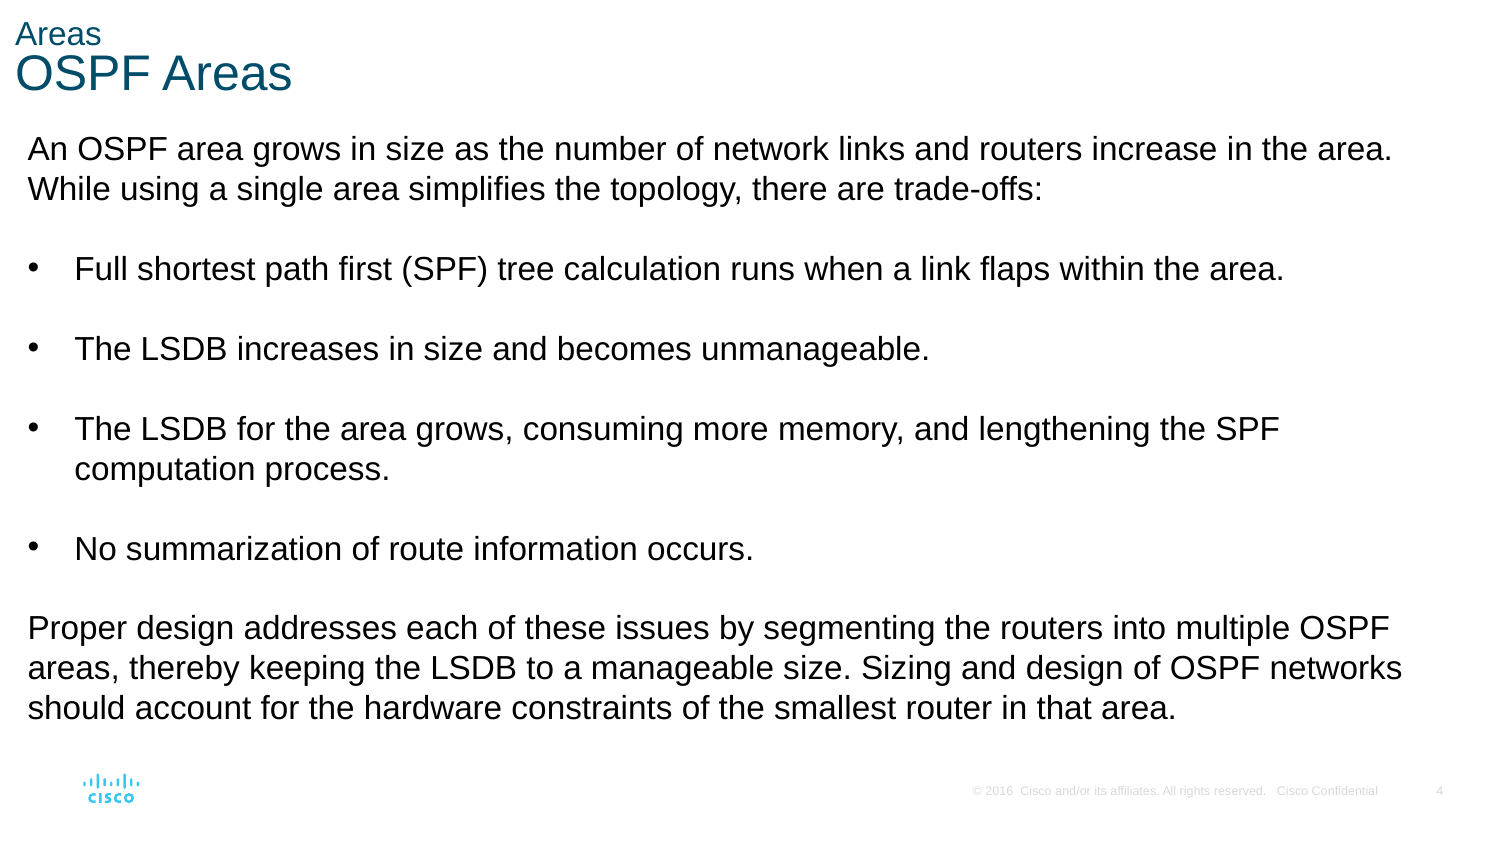

# Areas OSPF Areas
An OSPF area grows in size as the number of network links and routers increase in the area. While using a single area simplifies the topology, there are trade-offs:

Full shortest path first (SPF) tree calculation runs when a link flaps within the area.

The LSDB increases in size and becomes unmanageable.

The LSDB for the area grows, consuming more memory, and lengthening the SPF computation process.

No summarization of route information occurs.

Proper design addresses each of these issues by segmenting the routers into multiple OSPF areas, thereby keeping the LSDB to a manageable size. Sizing and design of OSPF networks should account for the hardware constraints of the smallest router in that area.